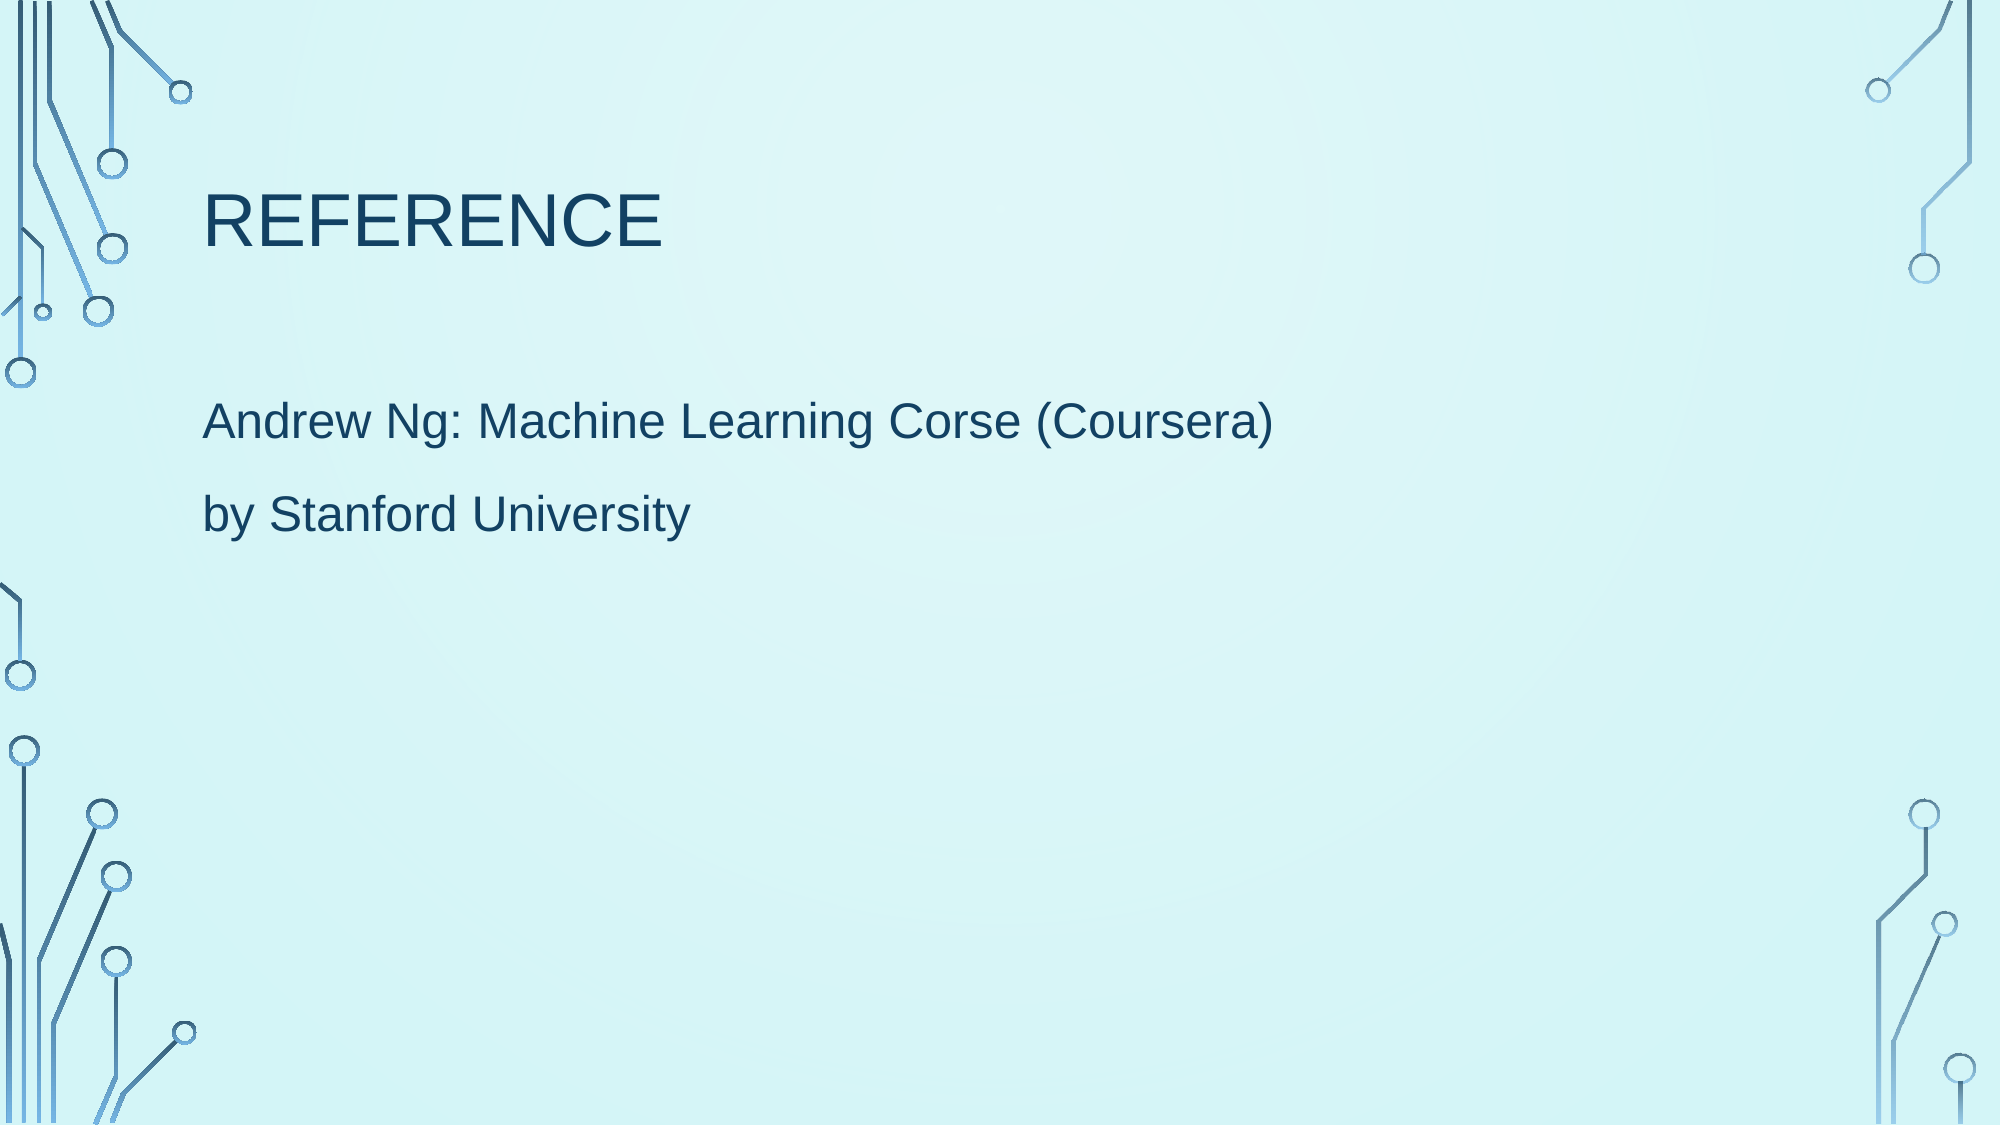

# Reference
Andrew Ng: Machine Learning Corse (Coursera)
by Stanford University